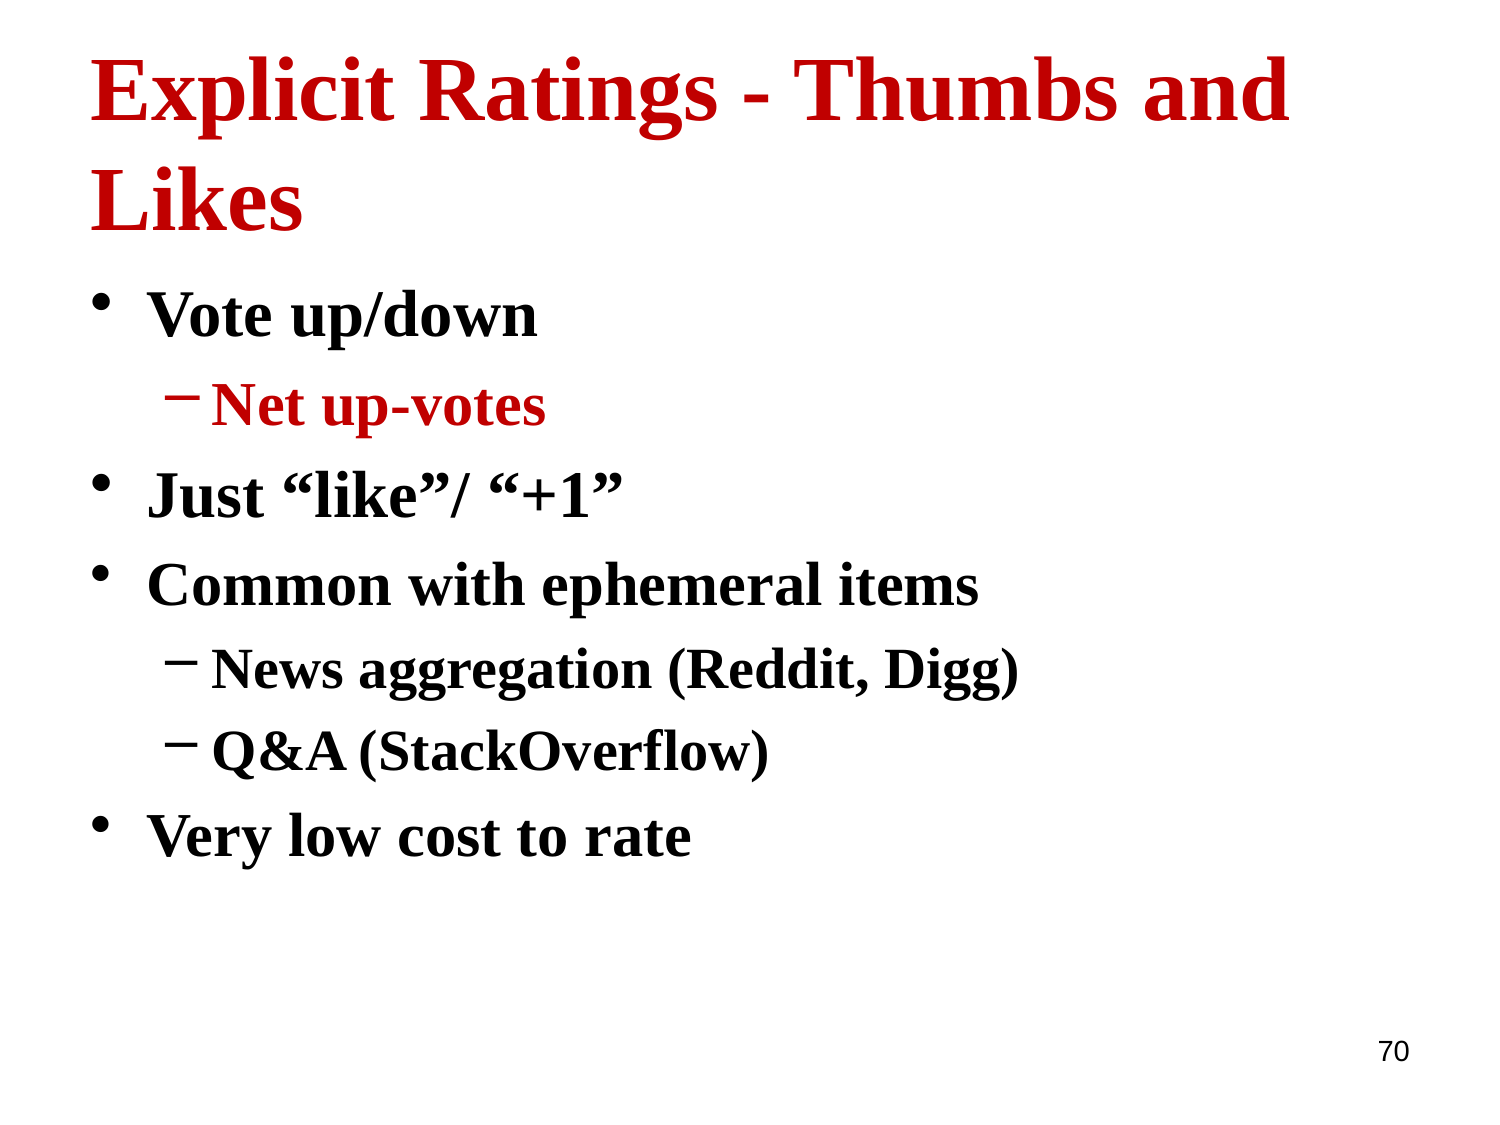

# Explicit Ratings - Thumbs and Likes
Vote up/down
Net up-votes
Just “like”/ “+1”
Common with ephemeral items
News aggregation (Reddit, Digg)
Q&A (StackOverflow)
Very low cost to rate
70